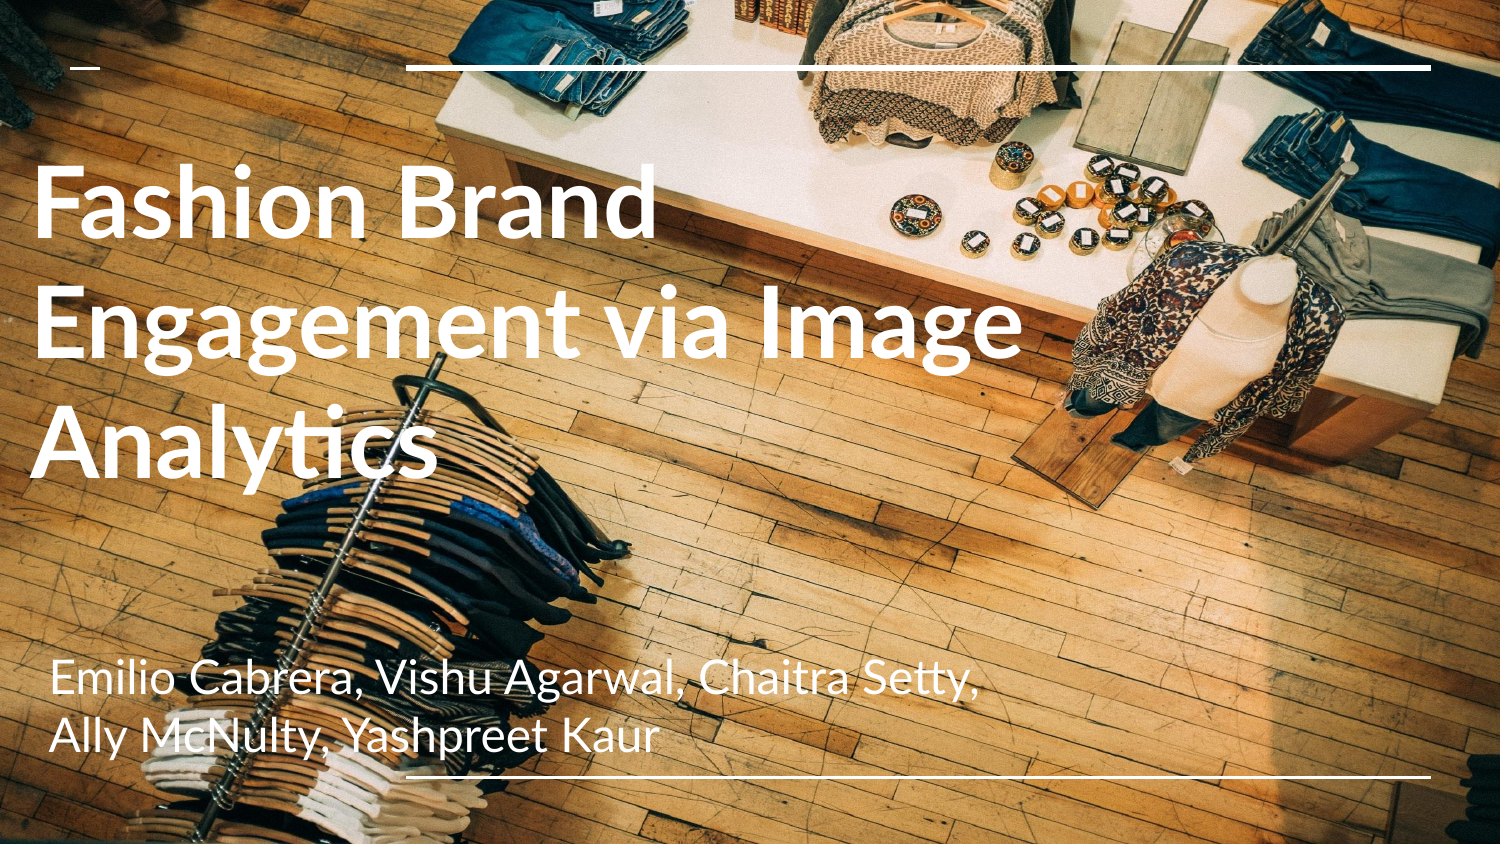

# Fashion Brand Engagement via Image Analytics
Emilio Cabrera, Vishu Agarwal, Chaitra Setty, Ally McNulty, Yashpreet Kaur